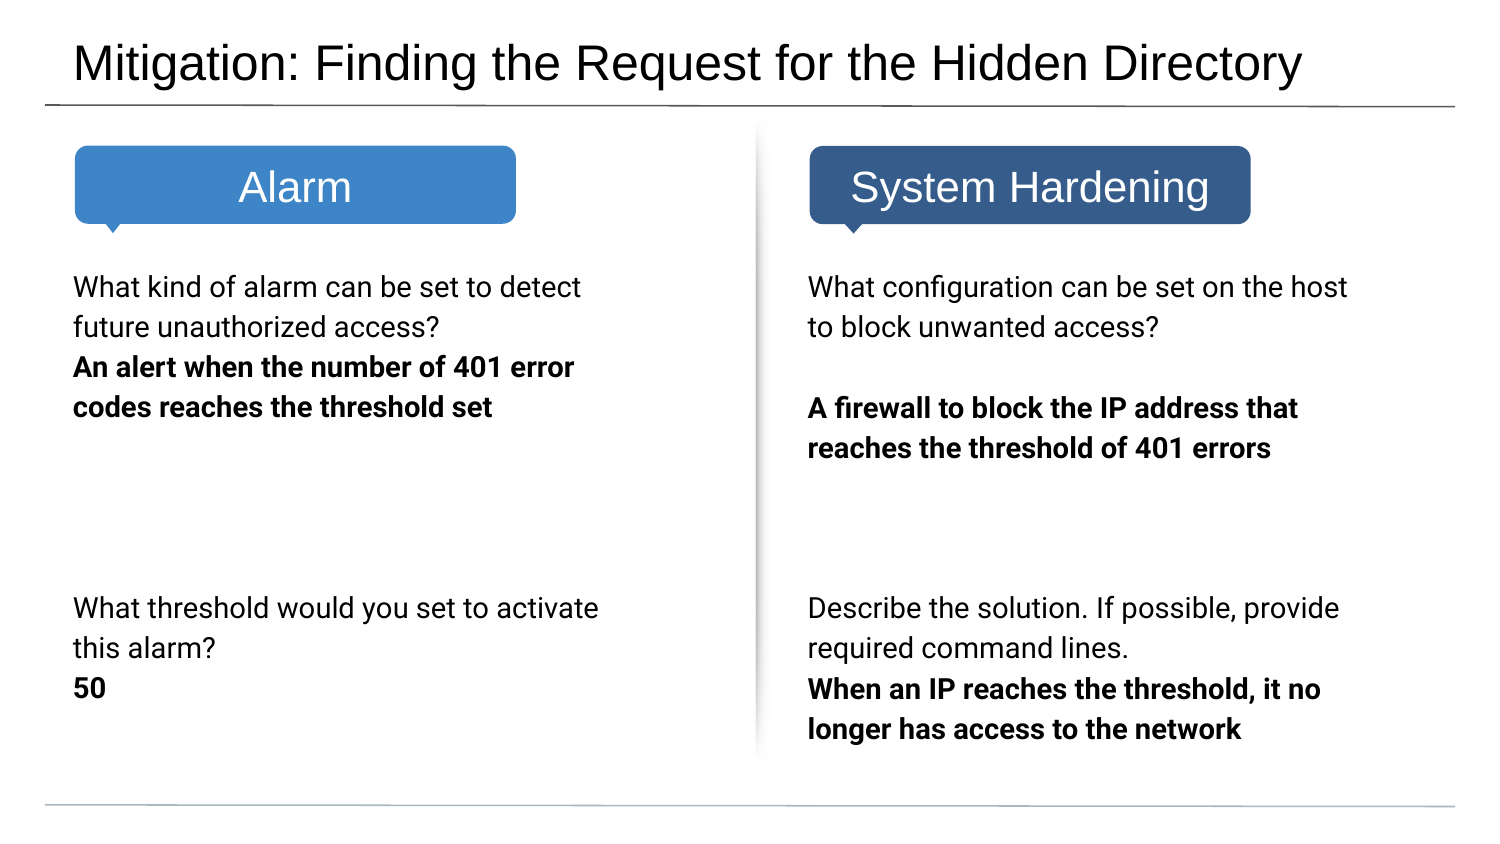

# Mitigation: Finding the Request for the Hidden Directory
What kind of alarm can be set to detect future unauthorized access?
An alert when the number of 401 error codes reaches the threshold set

What threshold would you set to activate this alarm?
50
What configuration can be set on the host to block unwanted access?

A firewall to block the IP address that reaches the threshold of 401 errors

Describe the solution. If possible, provide required command lines.
When an IP reaches the threshold, it no longer has access to the network